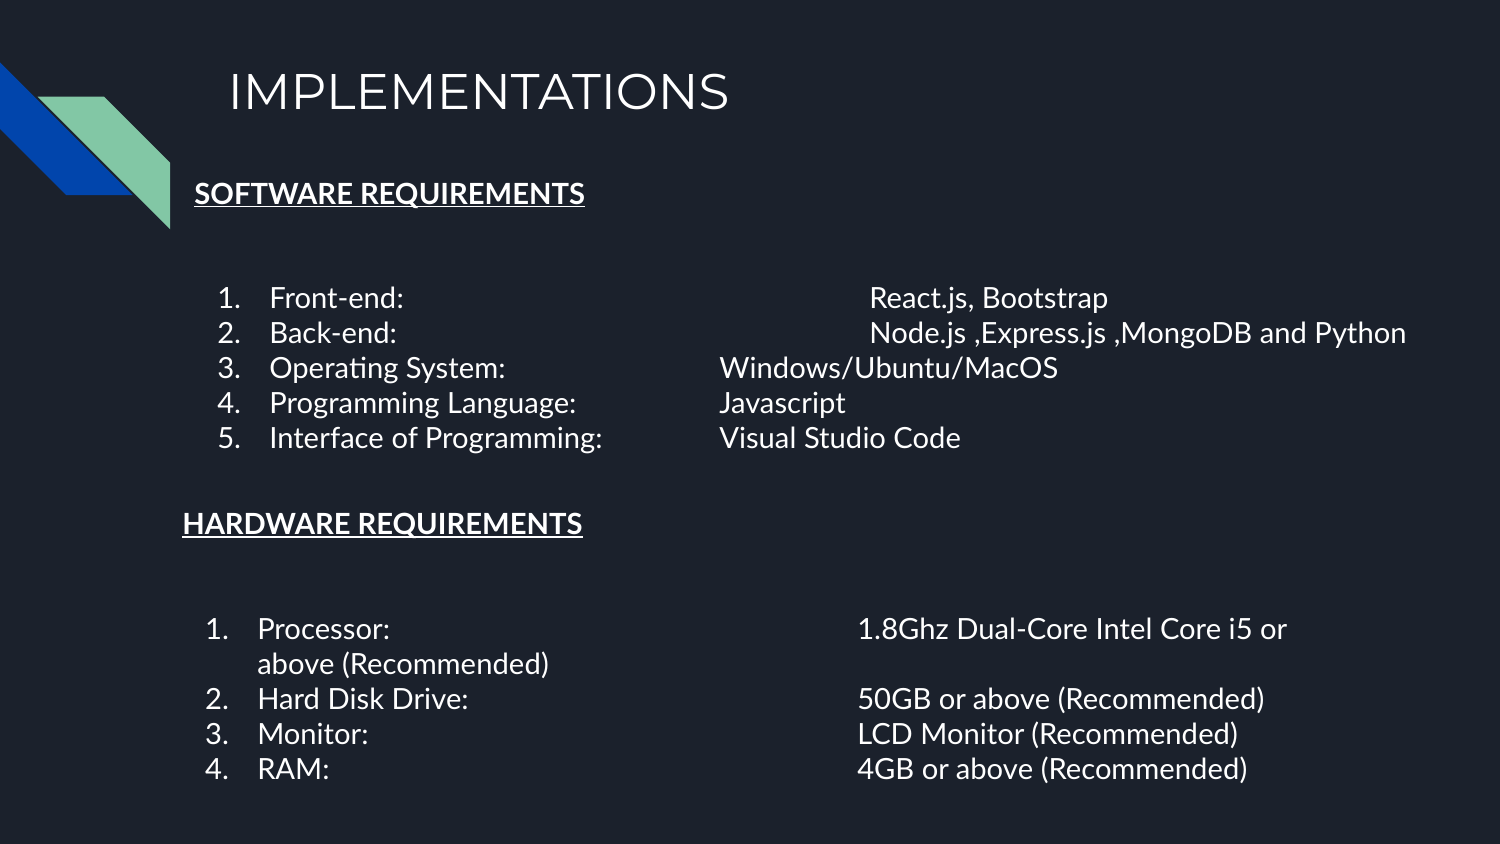

# IMPLEMENTATIONS
SOFTWARE REQUIREMENTS

Front-end:				React.js, Bootstrap
Back-end: 				Node.js ,Express.js ,MongoDB and Python
Operating System: 		Windows/Ubuntu/MacOS
Programming Language: 	Javascript
Interface of Programming: 	Visual Studio Code
HARDWARE REQUIREMENTS

Processor:				1.8Ghz Dual-Core Intel Core i5 or above (Recommended)
Hard Disk Drive: 			50GB or above (Recommended)
Monitor: 				LCD Monitor (Recommended)
RAM: 				4GB or above (Recommended)